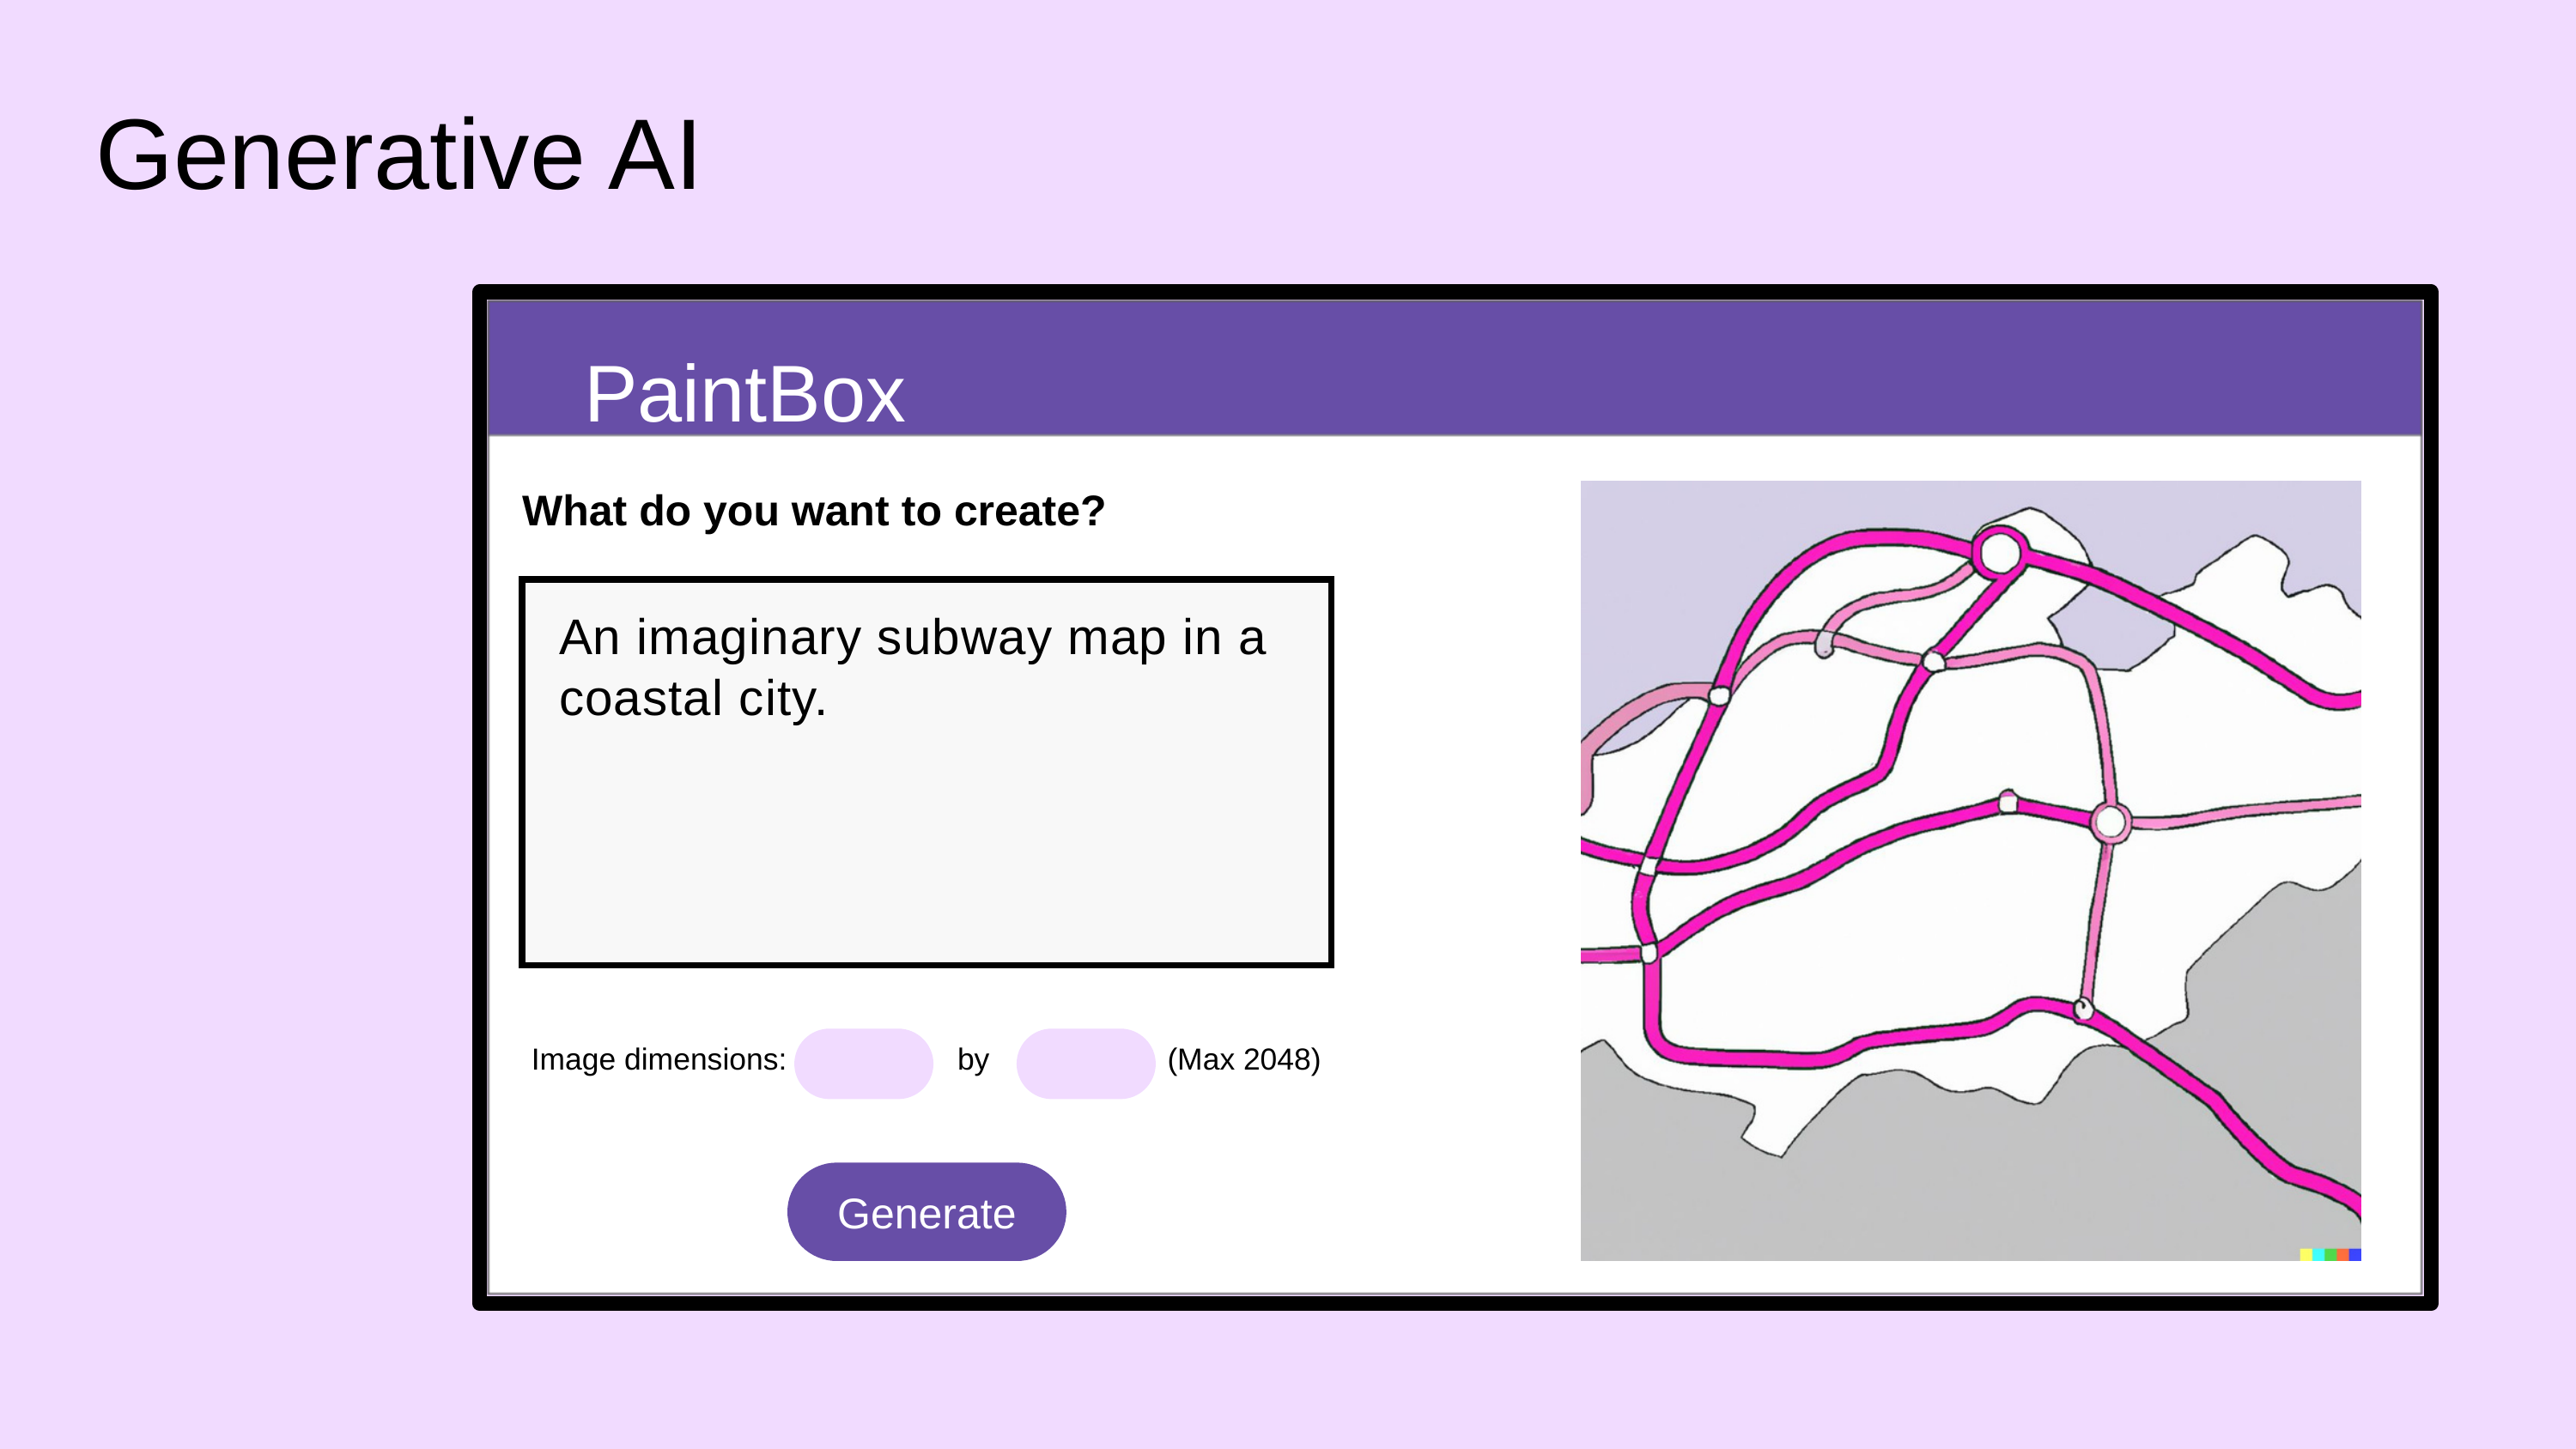

Generative AI

PaintBox
What do you want to create?

An imaginary subway map in a coastal city.

Image dimensions:
by
(Max 2048)

Generate